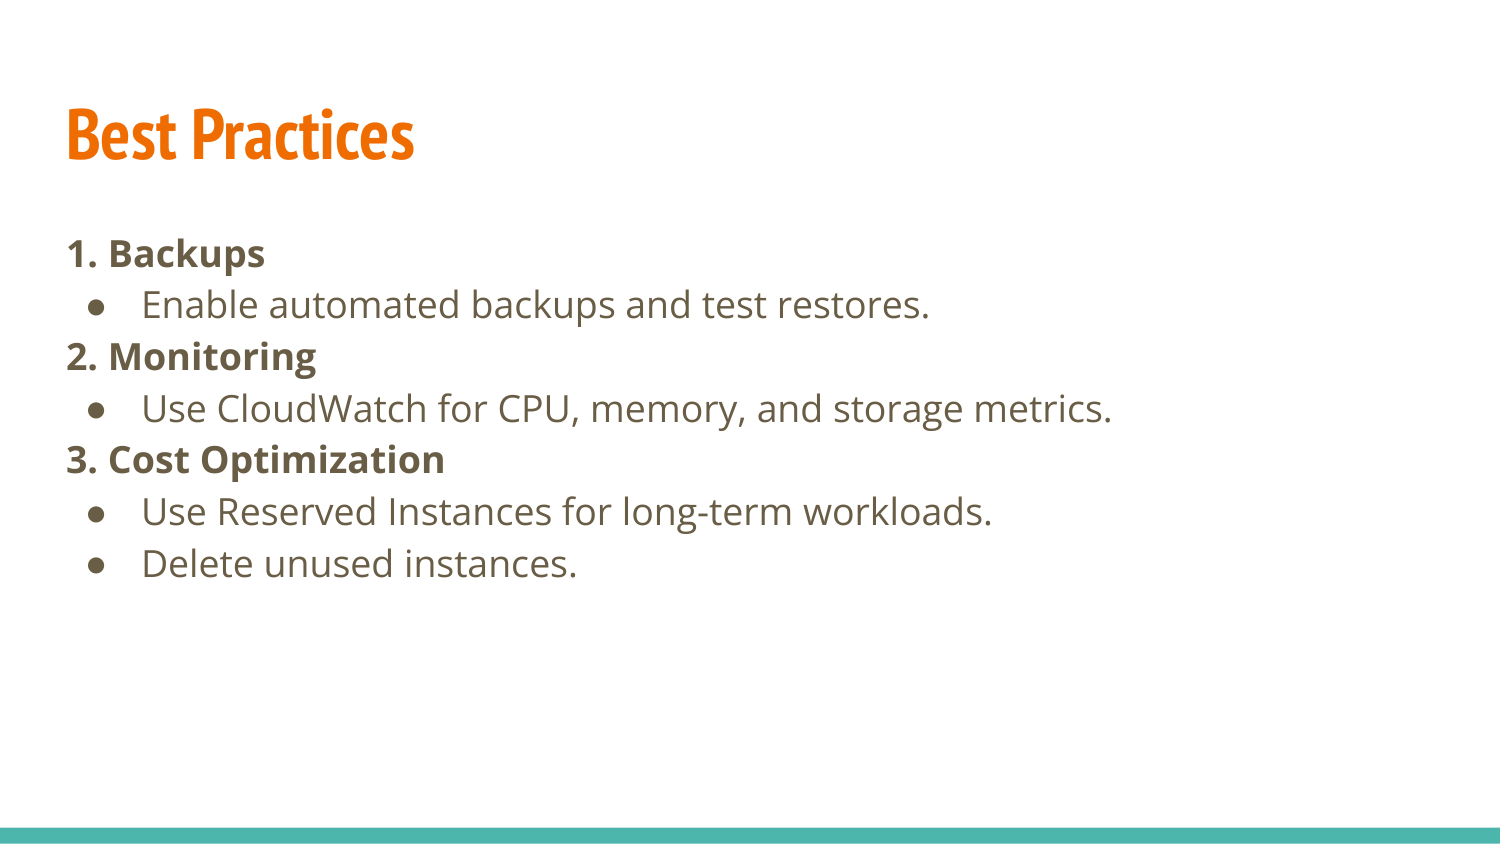

# Best Practices
1. Backups
Enable automated backups and test restores.
2. Monitoring
Use CloudWatch for CPU, memory, and storage metrics.
3. Cost Optimization
Use Reserved Instances for long-term workloads.
Delete unused instances.